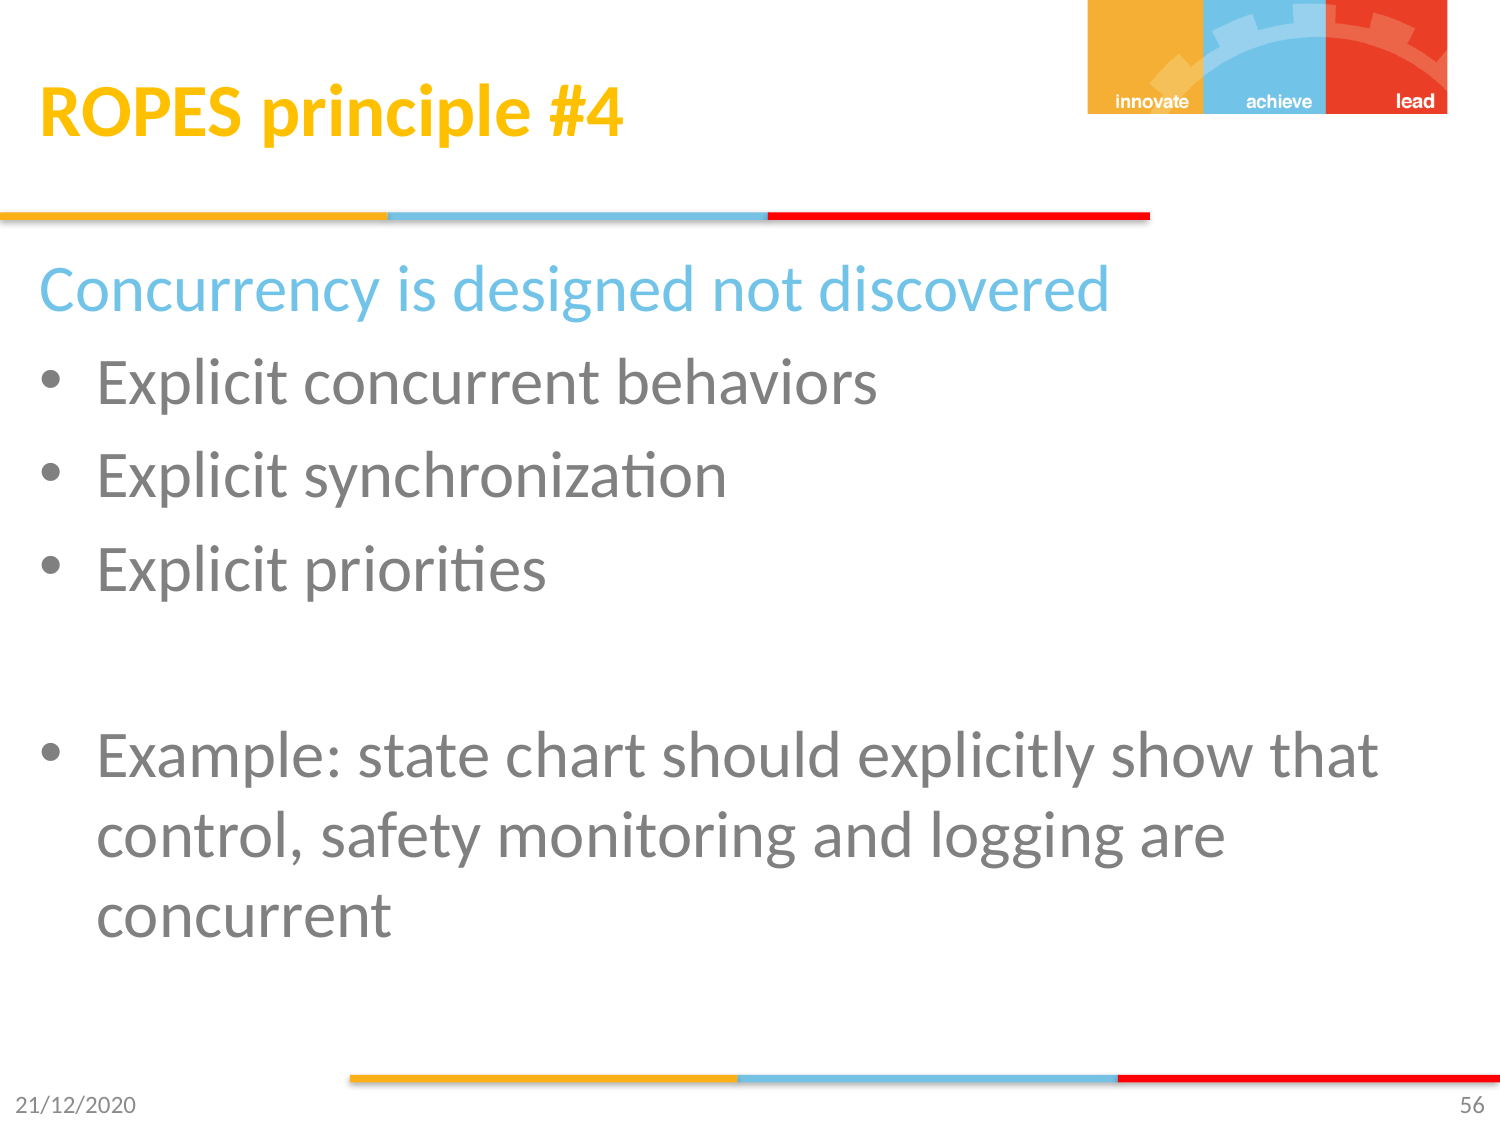

# ROPES principle #4
Concurrency is designed not discovered
Explicit concurrent behaviors
Explicit synchronization
Explicit priorities

Example: state chart should explicitly show that control, safety monitoring and logging are concurrent
21/12/2020
56